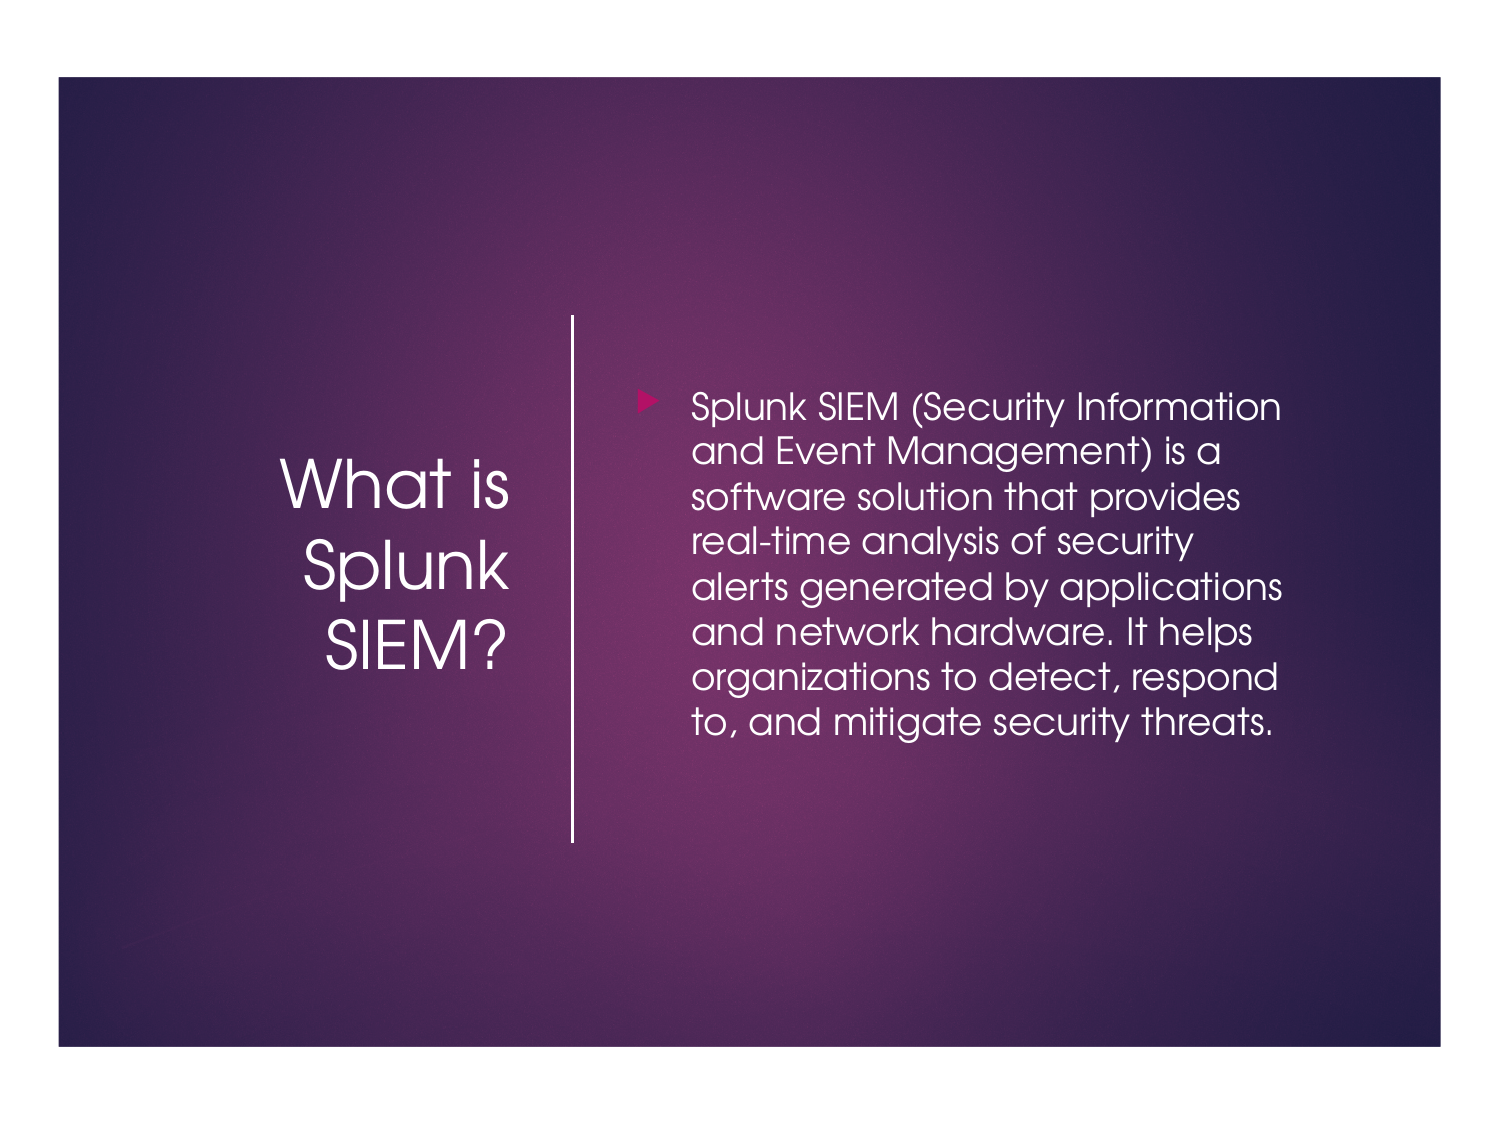

# What is Splunk SIEM?
Splunk SIEM (Security Information and Event Management) is a software solution that provides real-time analysis of security alerts generated by applications and network hardware. It helps organizations to detect, respond to, and mitigate security threats.